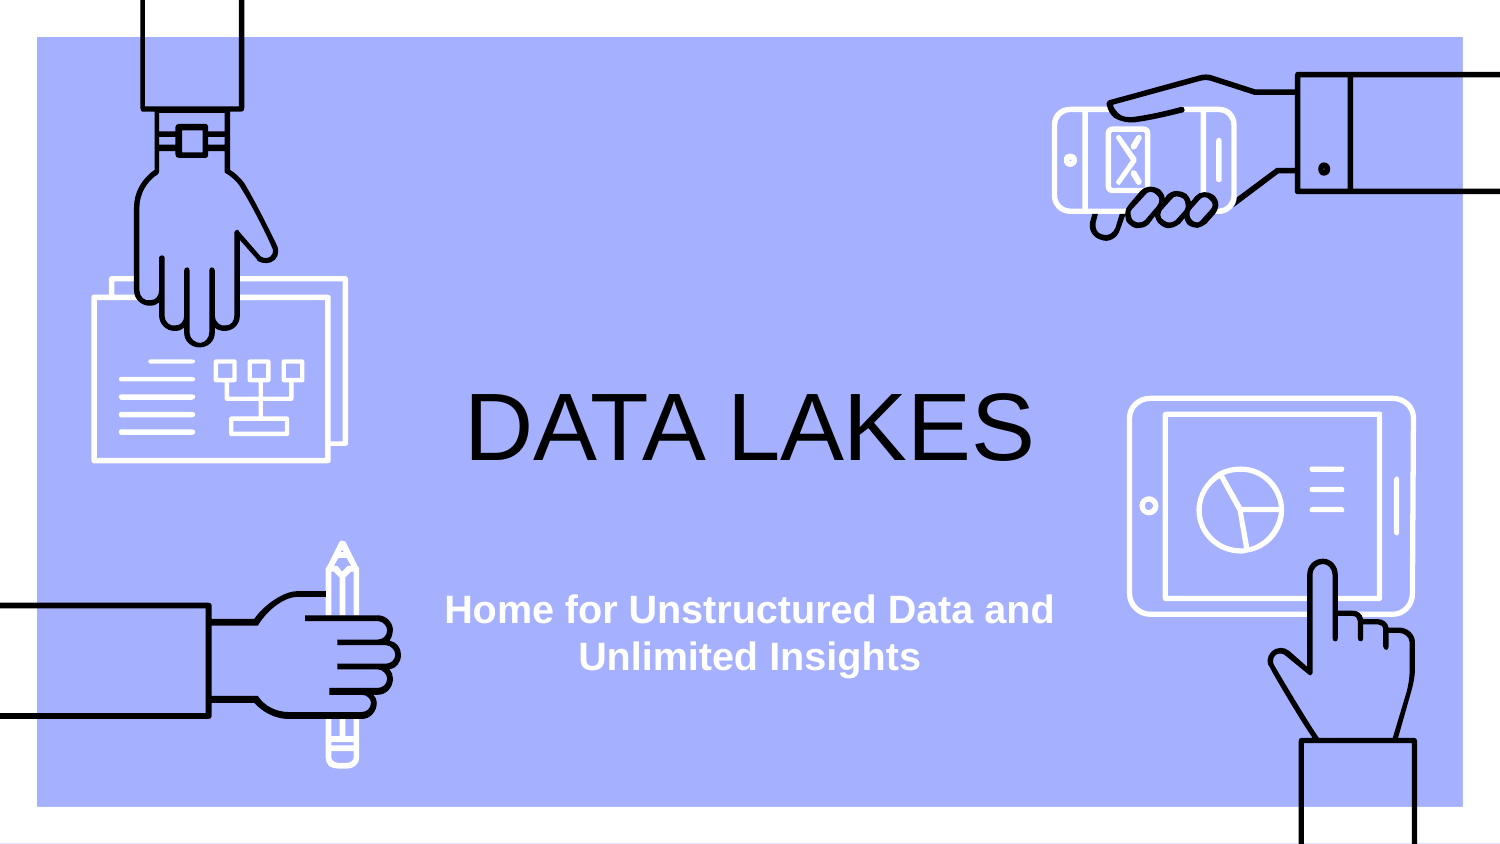

# DATA LAKES
Home for Unstructured Data and Unlimited Insights